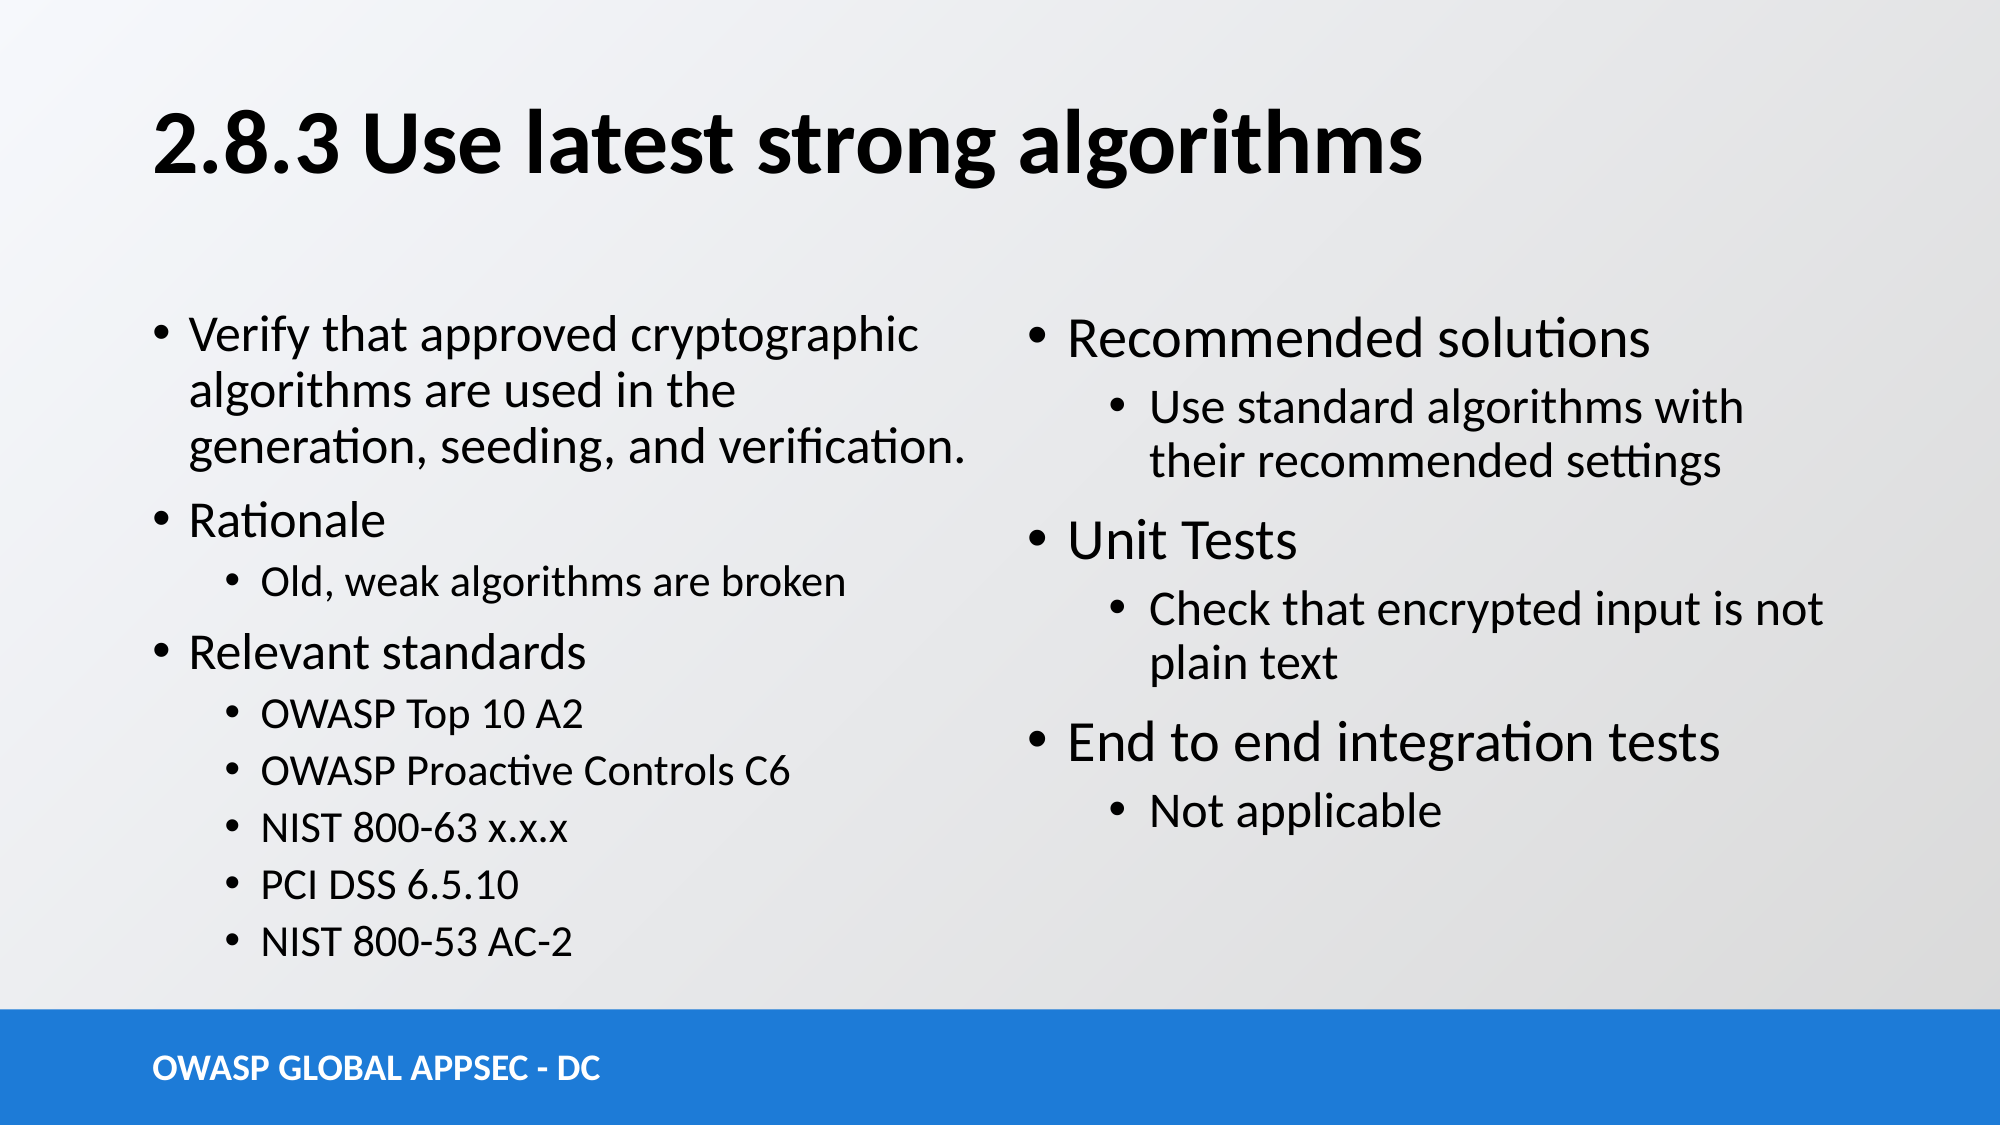

# 2.8.3 Use latest strong algorithms
Verify that approved cryptographic algorithms are used in the generation, seeding, and verification.
Rationale
Old, weak algorithms are broken
Relevant standards
OWASP Top 10 A2
OWASP Proactive Controls C6
NIST 800-63 x.x.x
PCI DSS 6.5.10
NIST 800-53 AC-2

Recommended solutions
Use standard algorithms with their recommended settings
Unit Tests
Check that encrypted input is not plain text
End to end integration tests
Not applicable